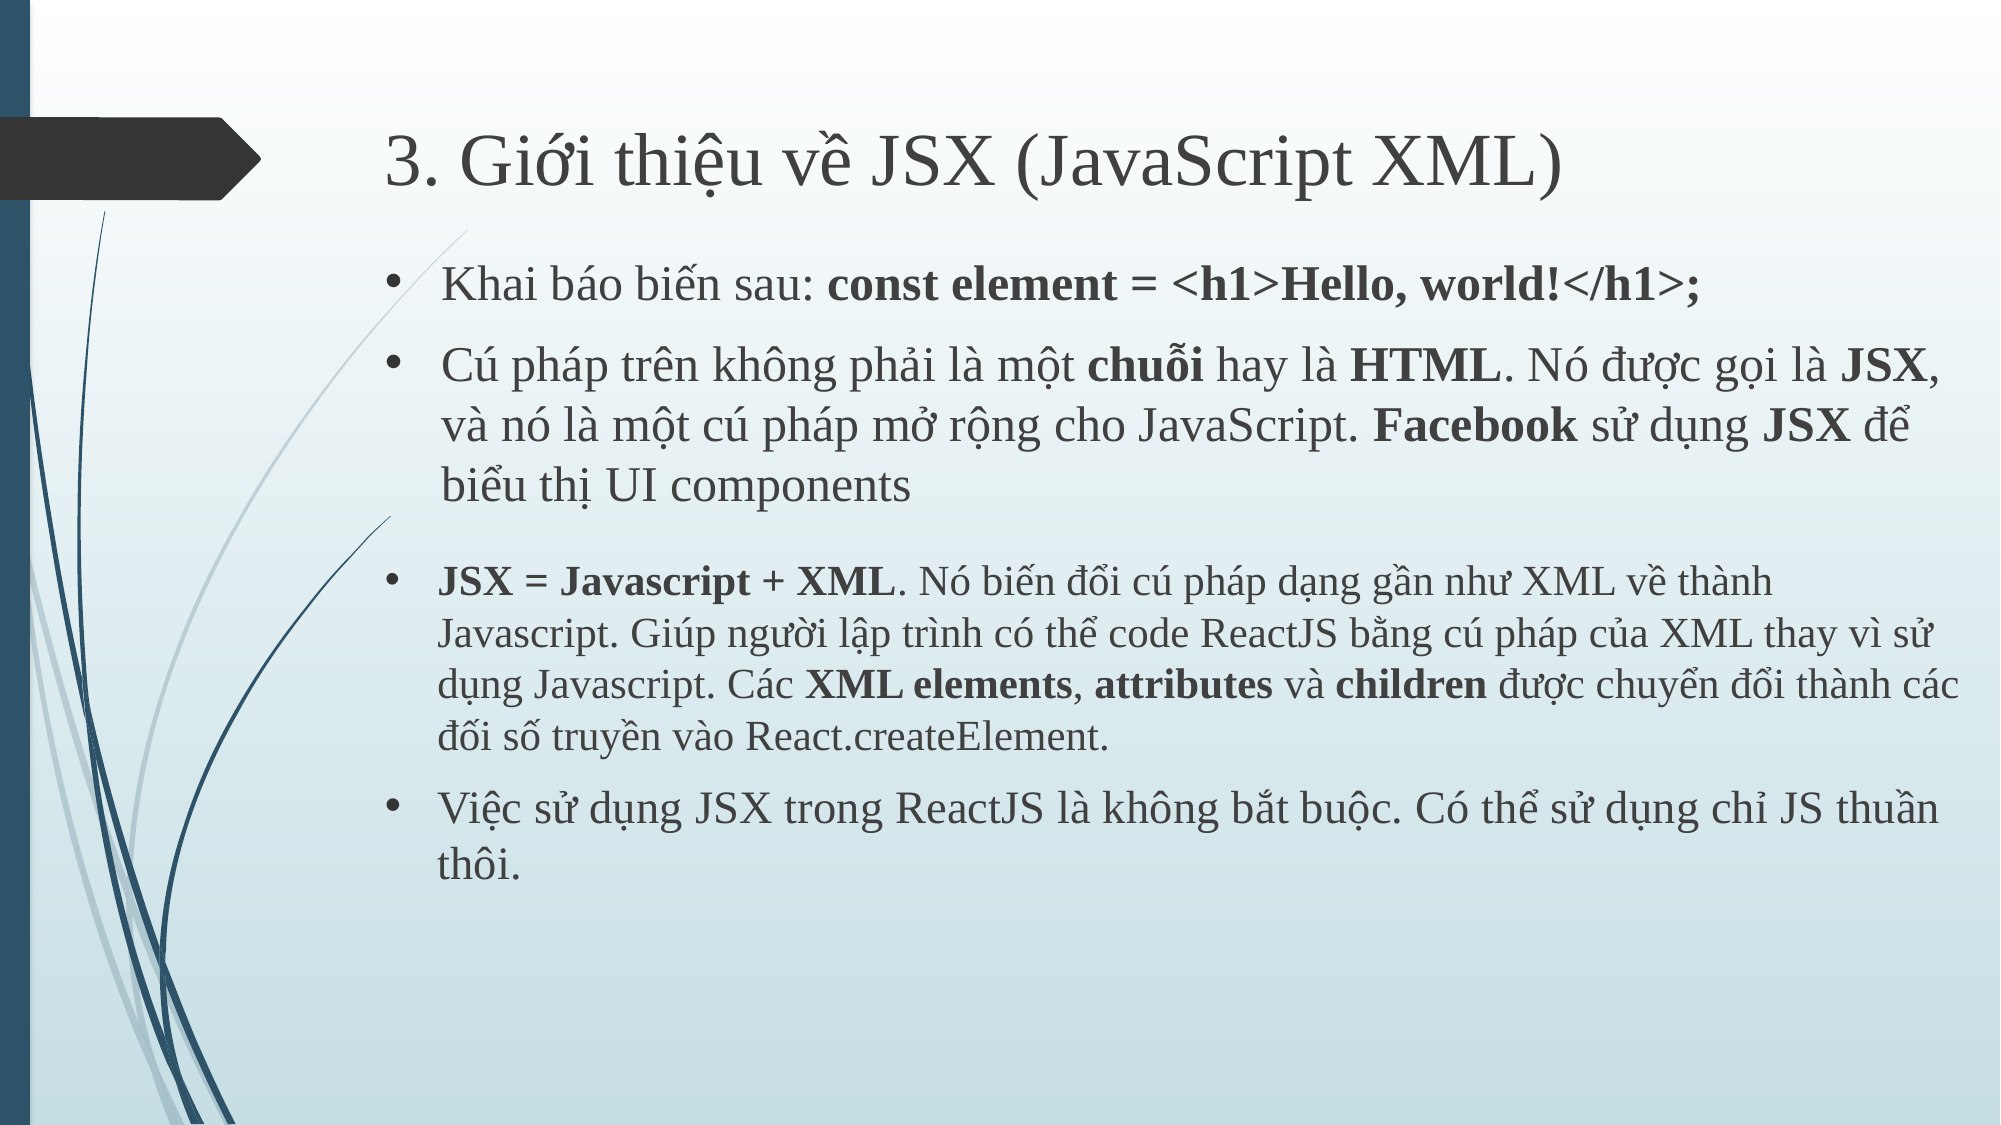

# 3. Giới thiệu về JSX (JavaScript XML)
Khai báo biến sau: const element = <h1>Hello, world!</h1>;
Cú pháp trên không phải là một chuỗi hay là HTML. Nó được gọi là JSX, và nó là một cú pháp mở rộng cho JavaScript. Facebook sử dụng JSX để biểu thị UI components

JSX = Javascript + XML. Nó biến đổi cú pháp dạng gần như XML về thành Javascript. Giúp người lập trình có thể code ReactJS bằng cú pháp của XML thay vì sử dụng Javascript. Các XML elements, attributes và children được chuyển đổi thành các đối số truyền vào React.createElement.
Việc sử dụng JSX trong ReactJS là không bắt buộc. Có thể sử dụng chỉ JS thuần thôi.